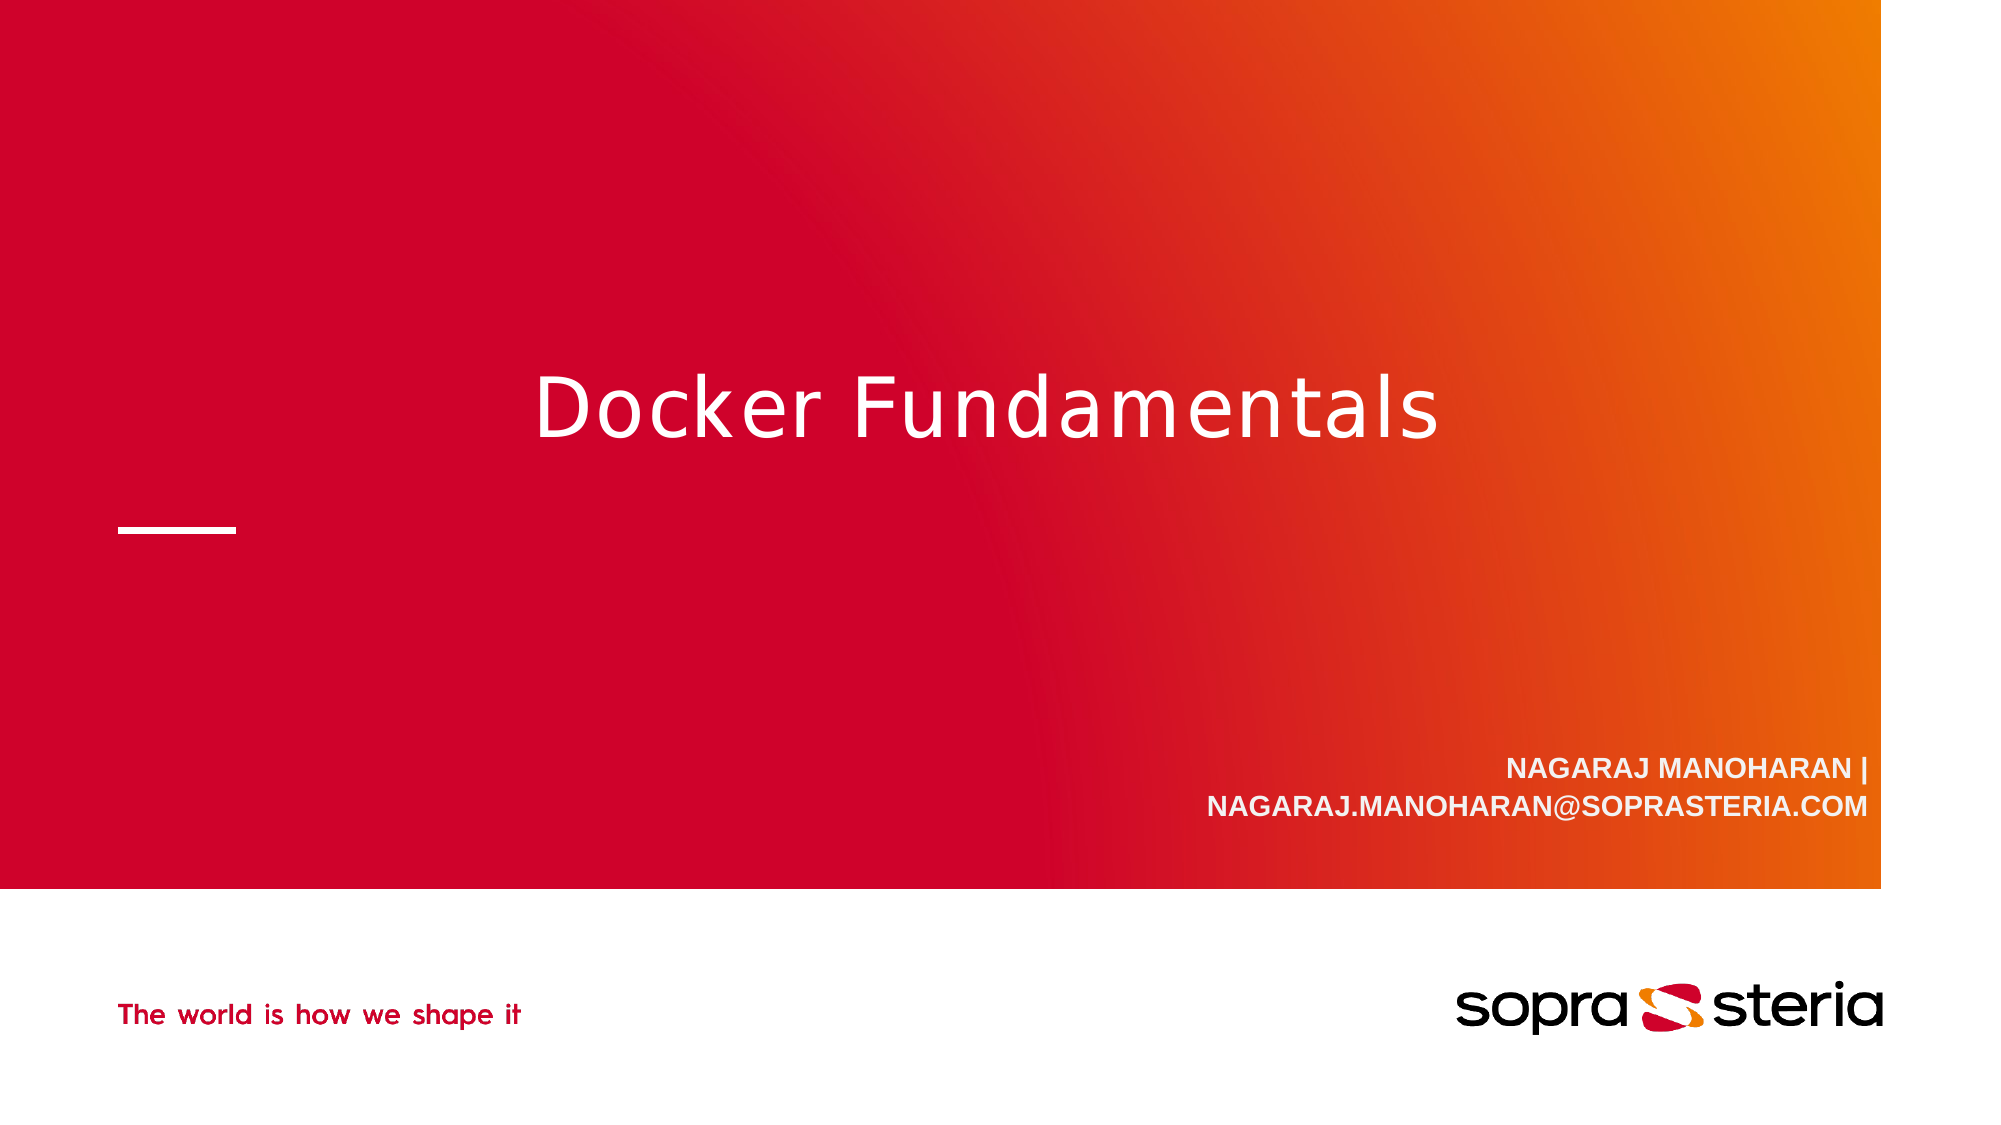

# Docker Fundamentals

                              Nagaraj Manoharan | nagaraj.manoharan@soprasteria.com